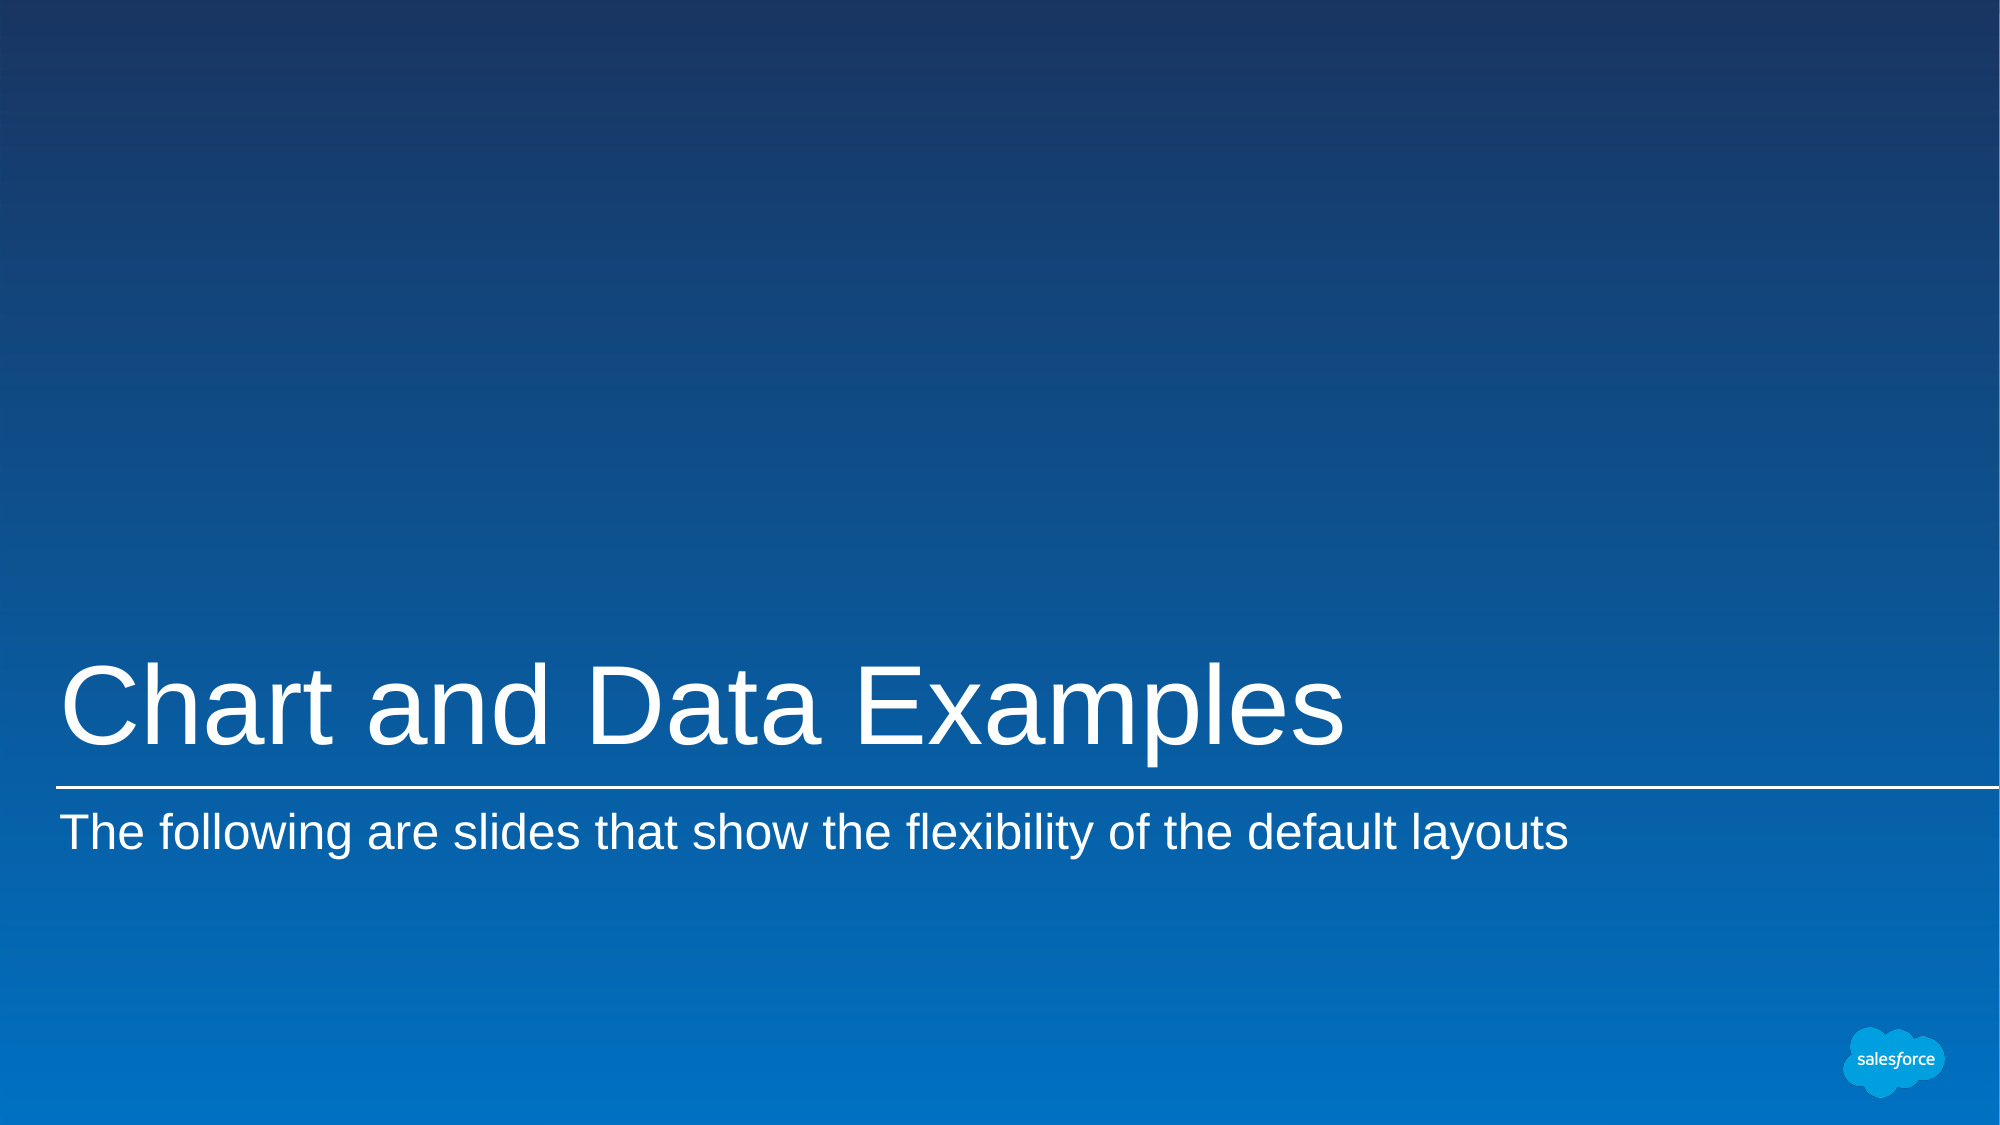

# Chart and Data Examples
The following are slides that show the flexibility of the default layouts